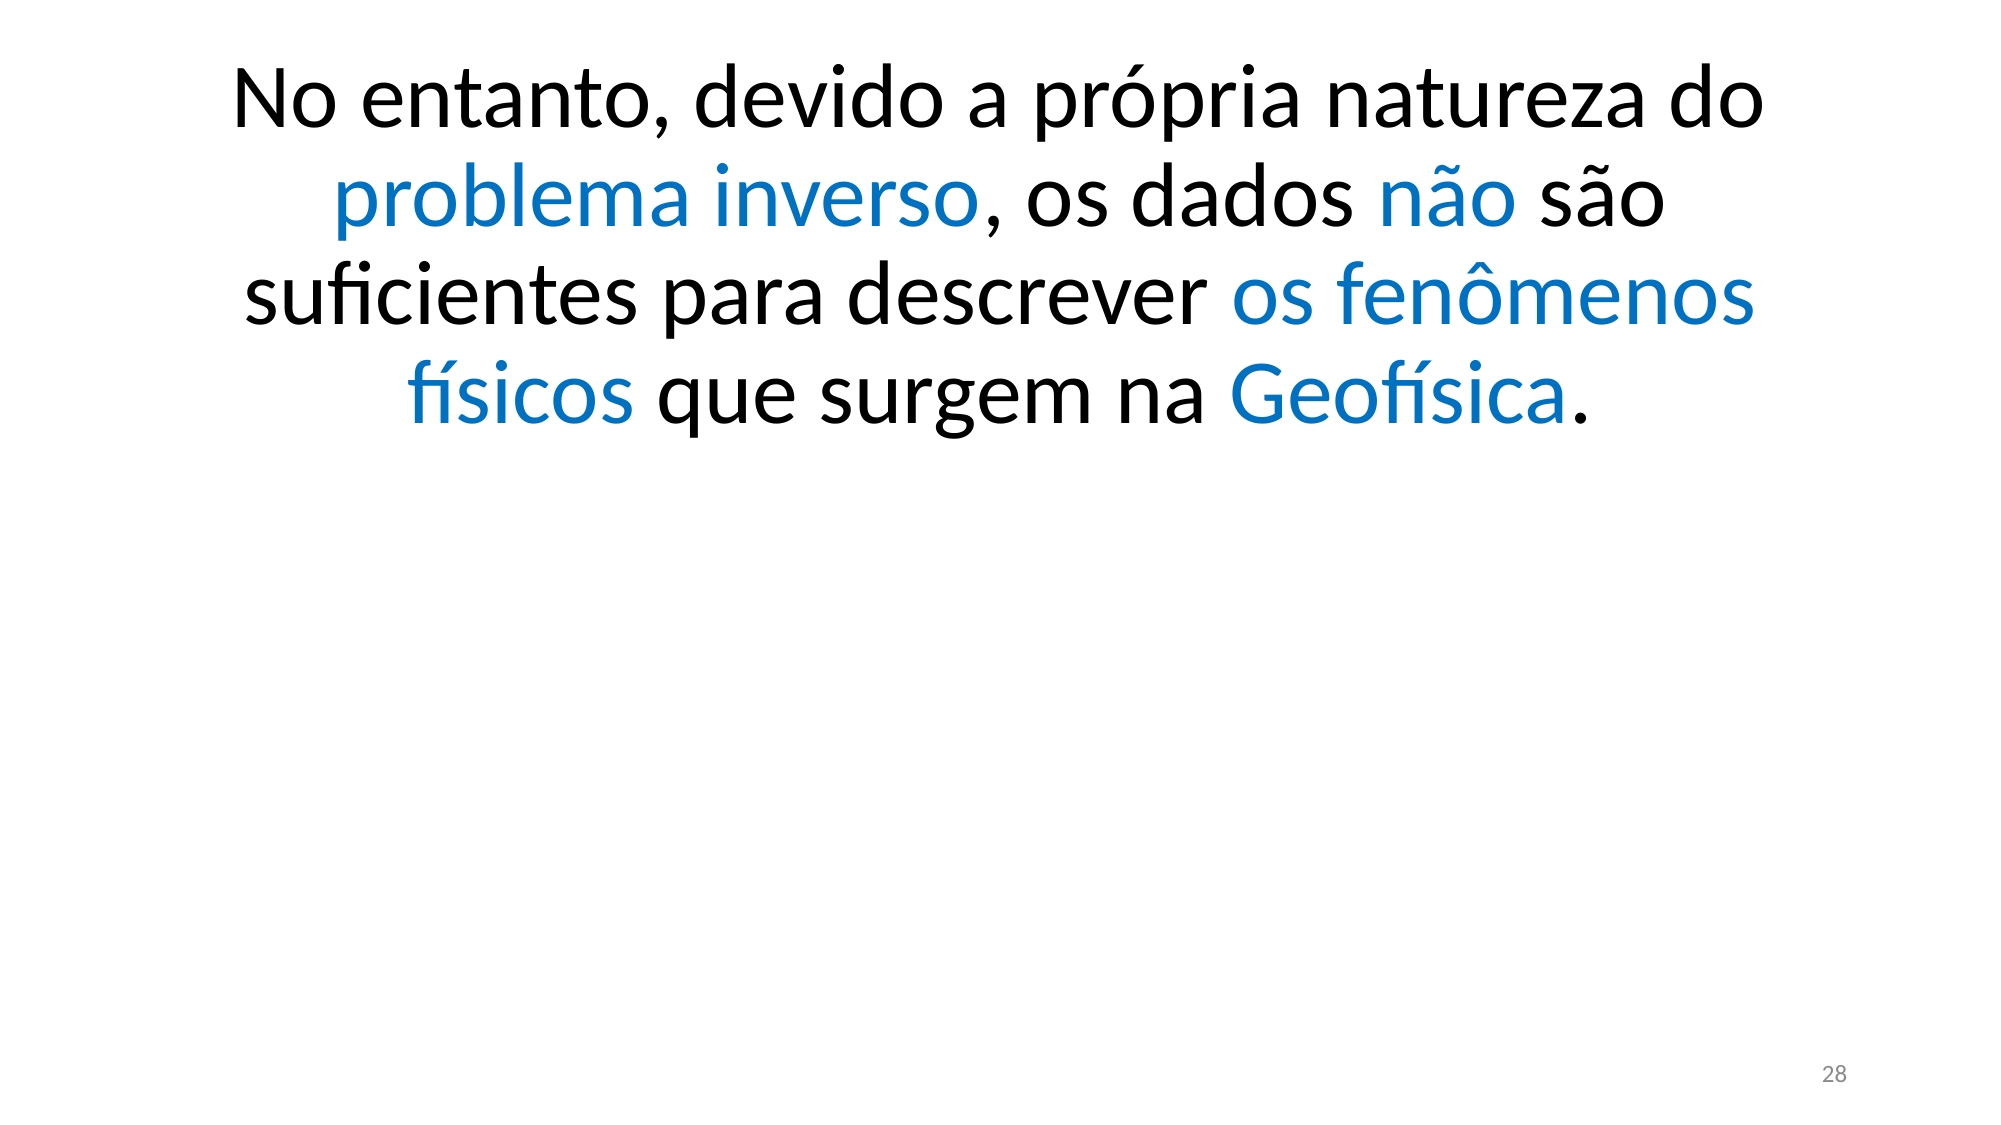

No entanto, devido a própria natureza do problema inverso, os dados não são suficientes para descrever os fenômenos físicos que surgem na Geofísica.
28